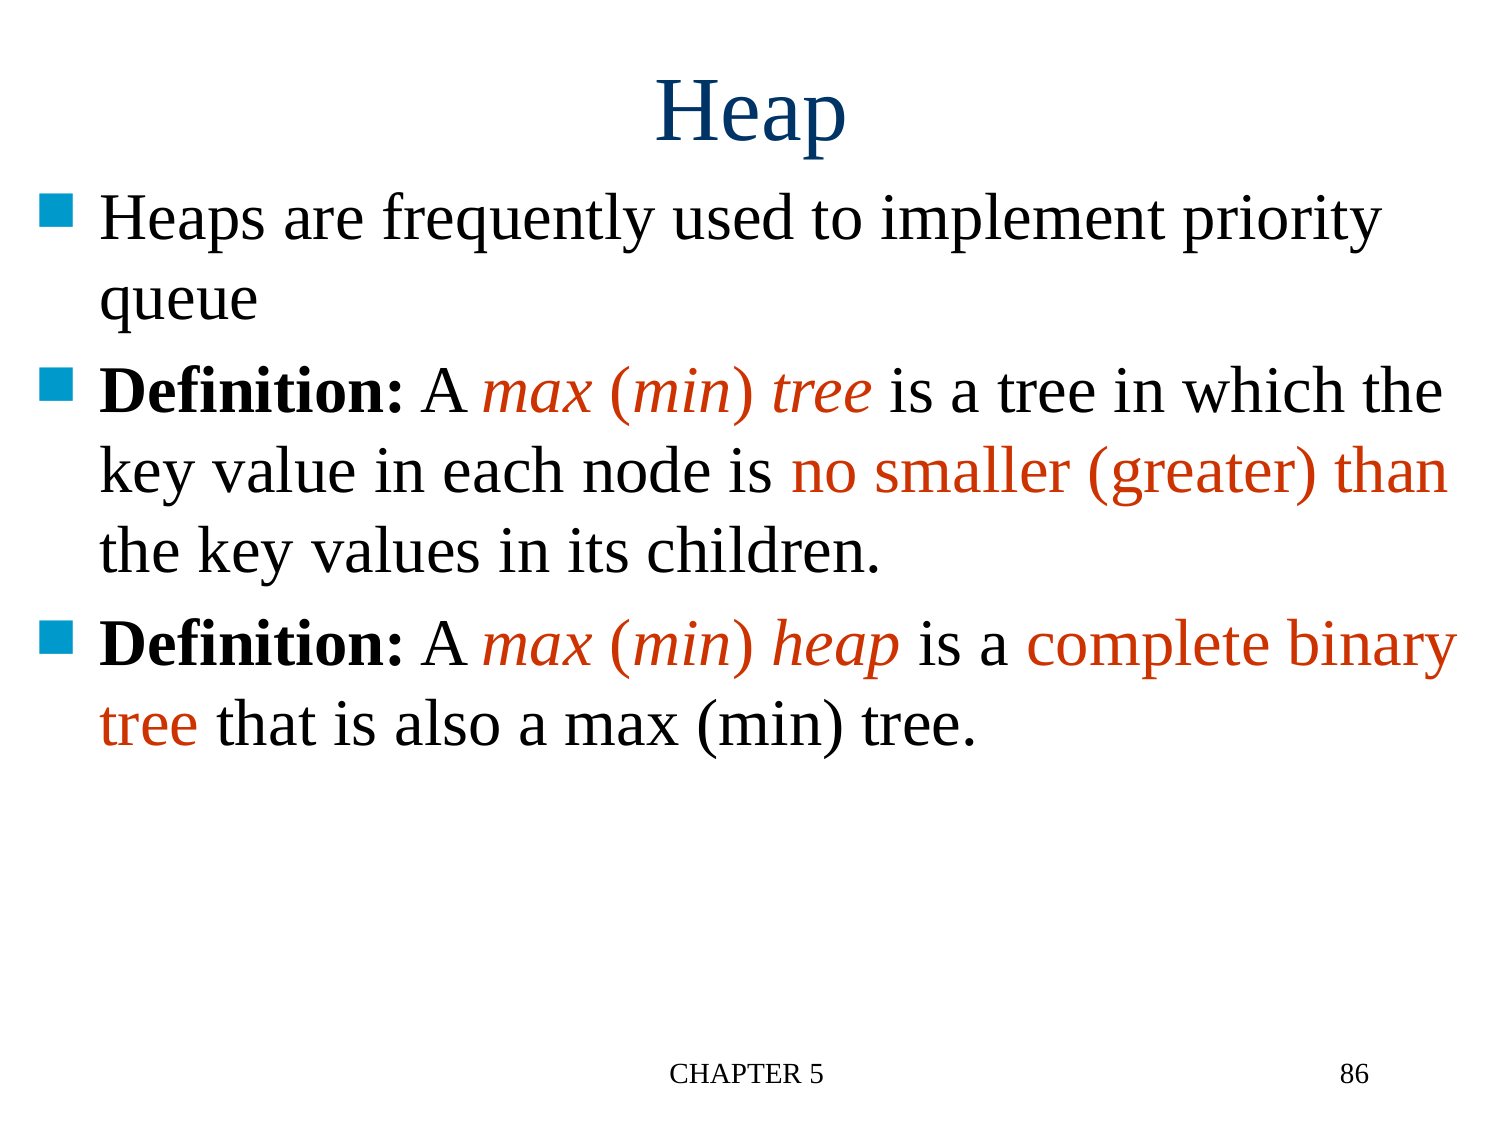

Heap
Heaps are frequently used to implement priority queue
Definition: A max (min) tree is a tree in which the key value in each node is no smaller (greater) than the key values in its children.
Definition: A max (min) heap is a complete binary tree that is also a max (min) tree.
CHAPTER 5
86